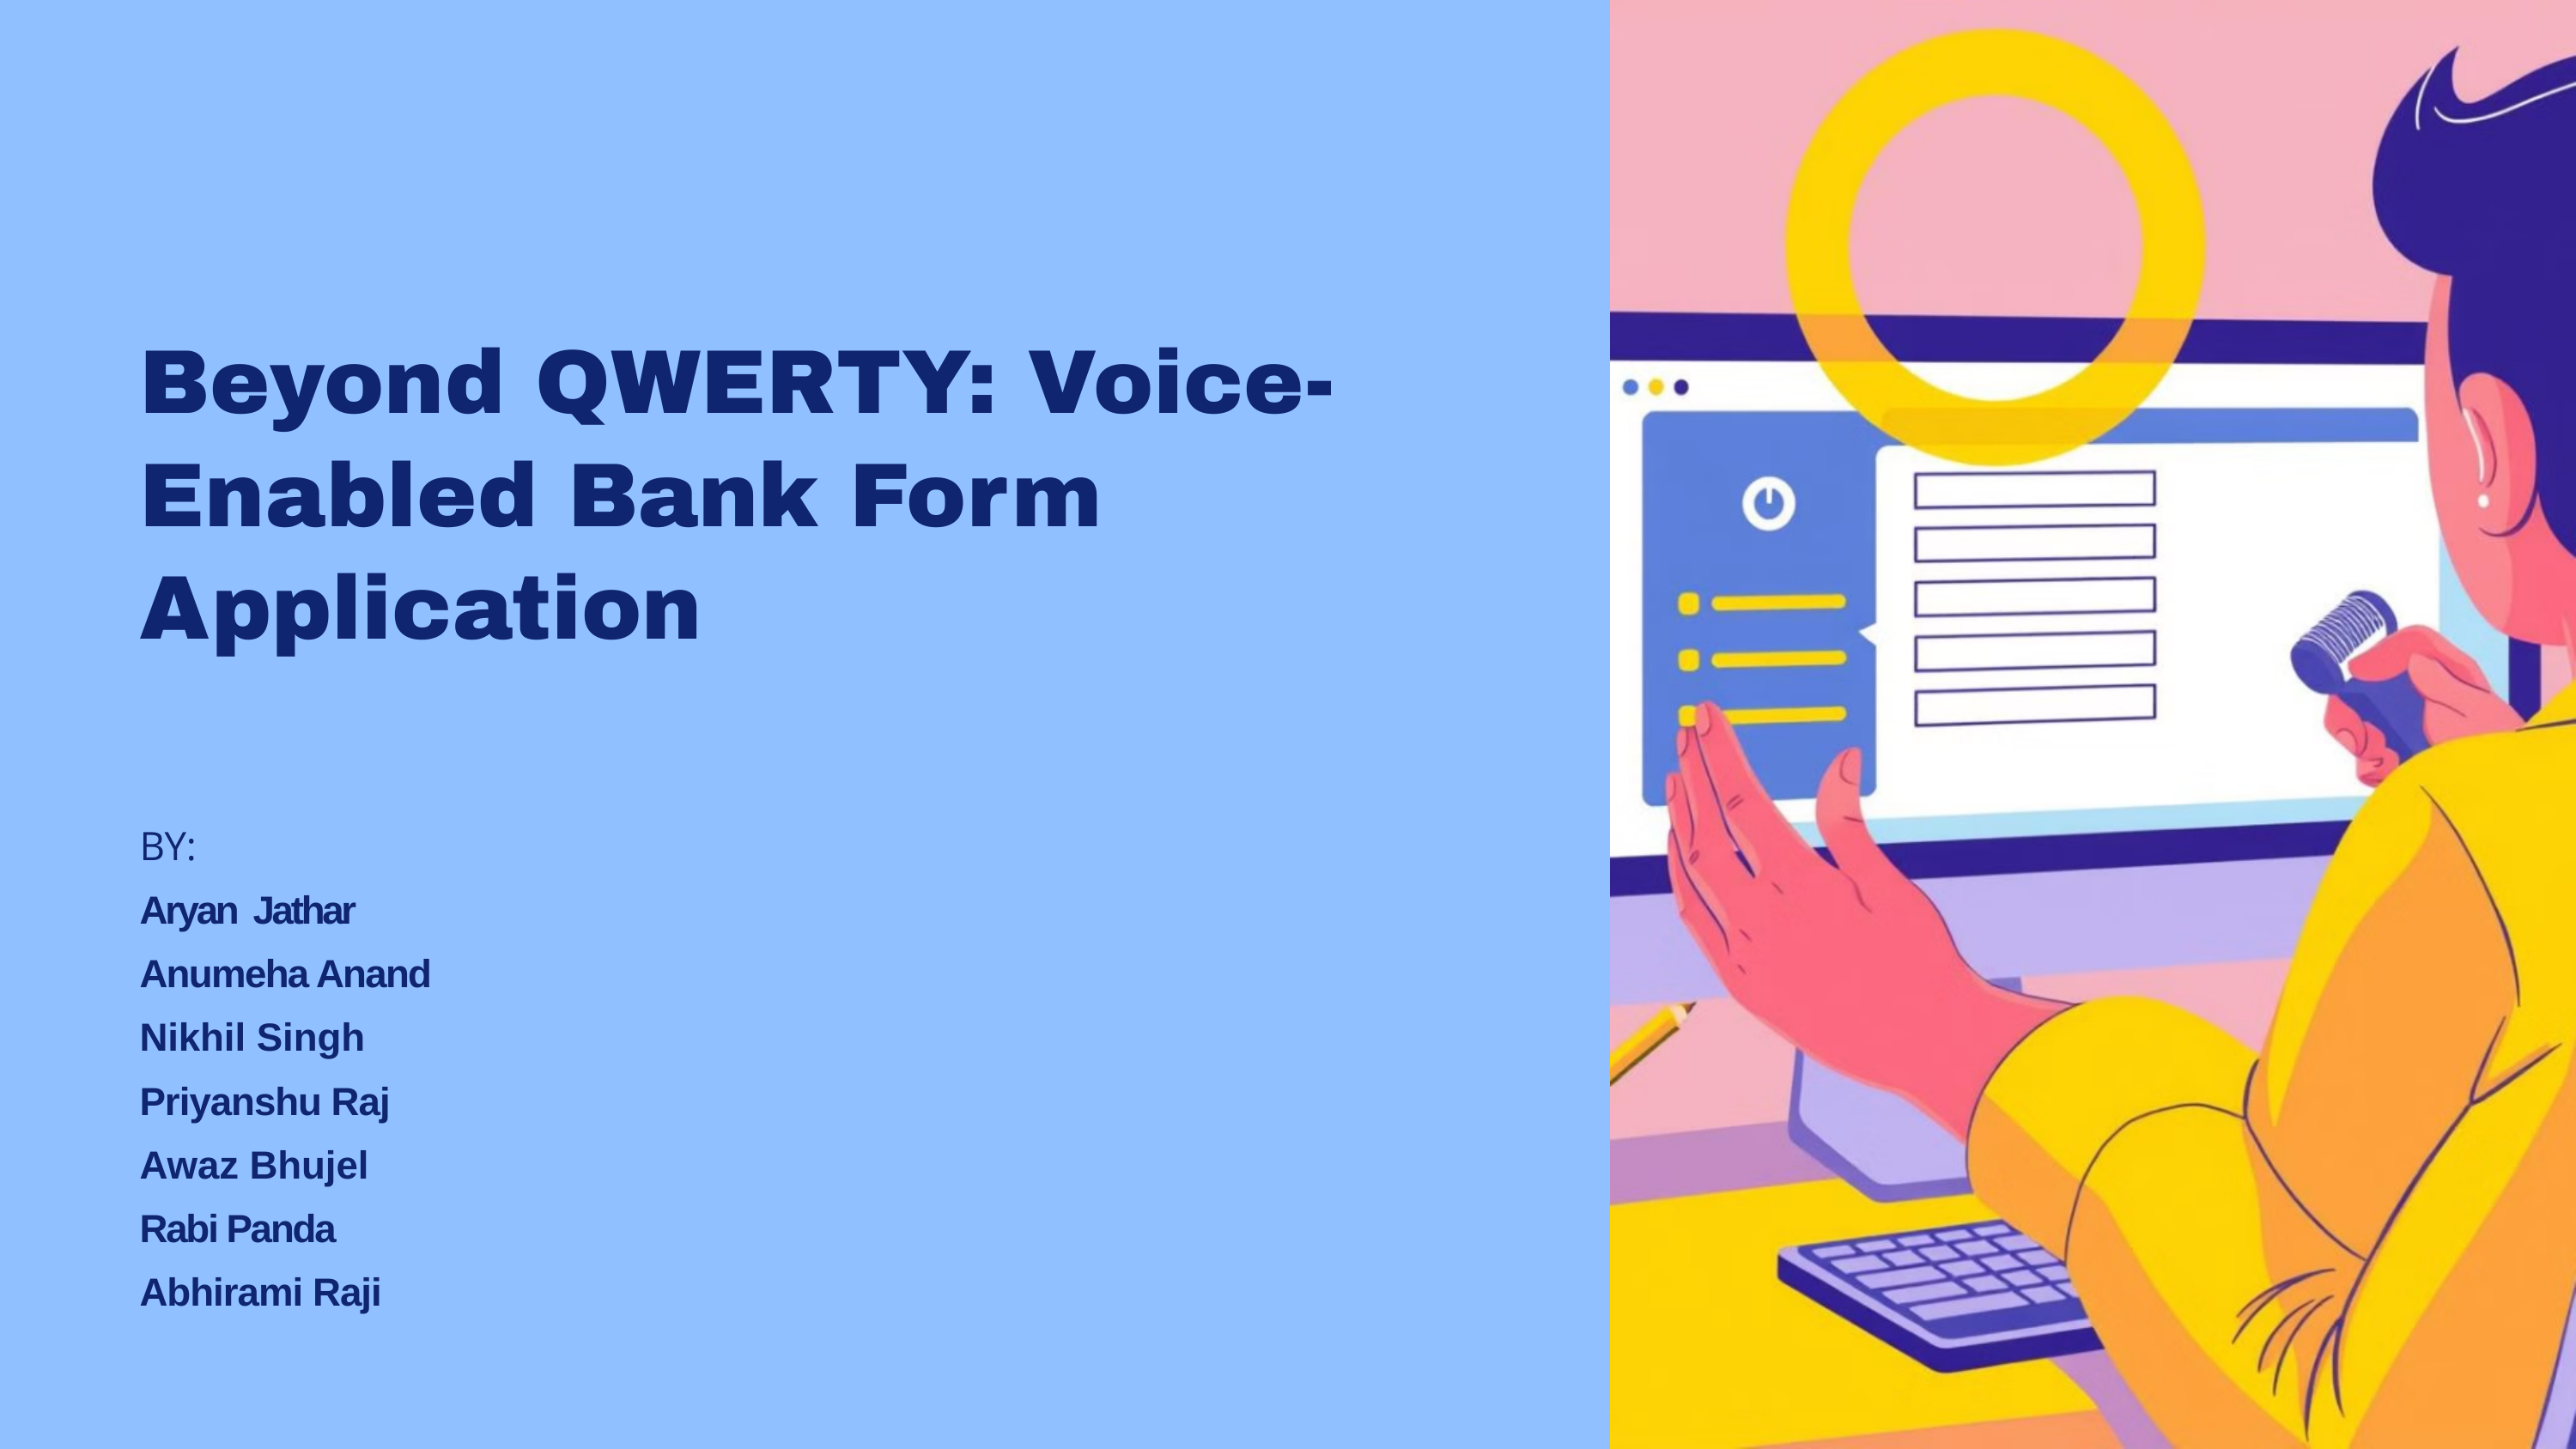

Beyond QWERTY: Voice-Enabled Bank Form Application

BY:
Aryan  Jathar
Anumeha Anand
Nikhil Singh
Priyanshu Raj
Awaz Bhujel
Rabi Panda
Abhirami Raji